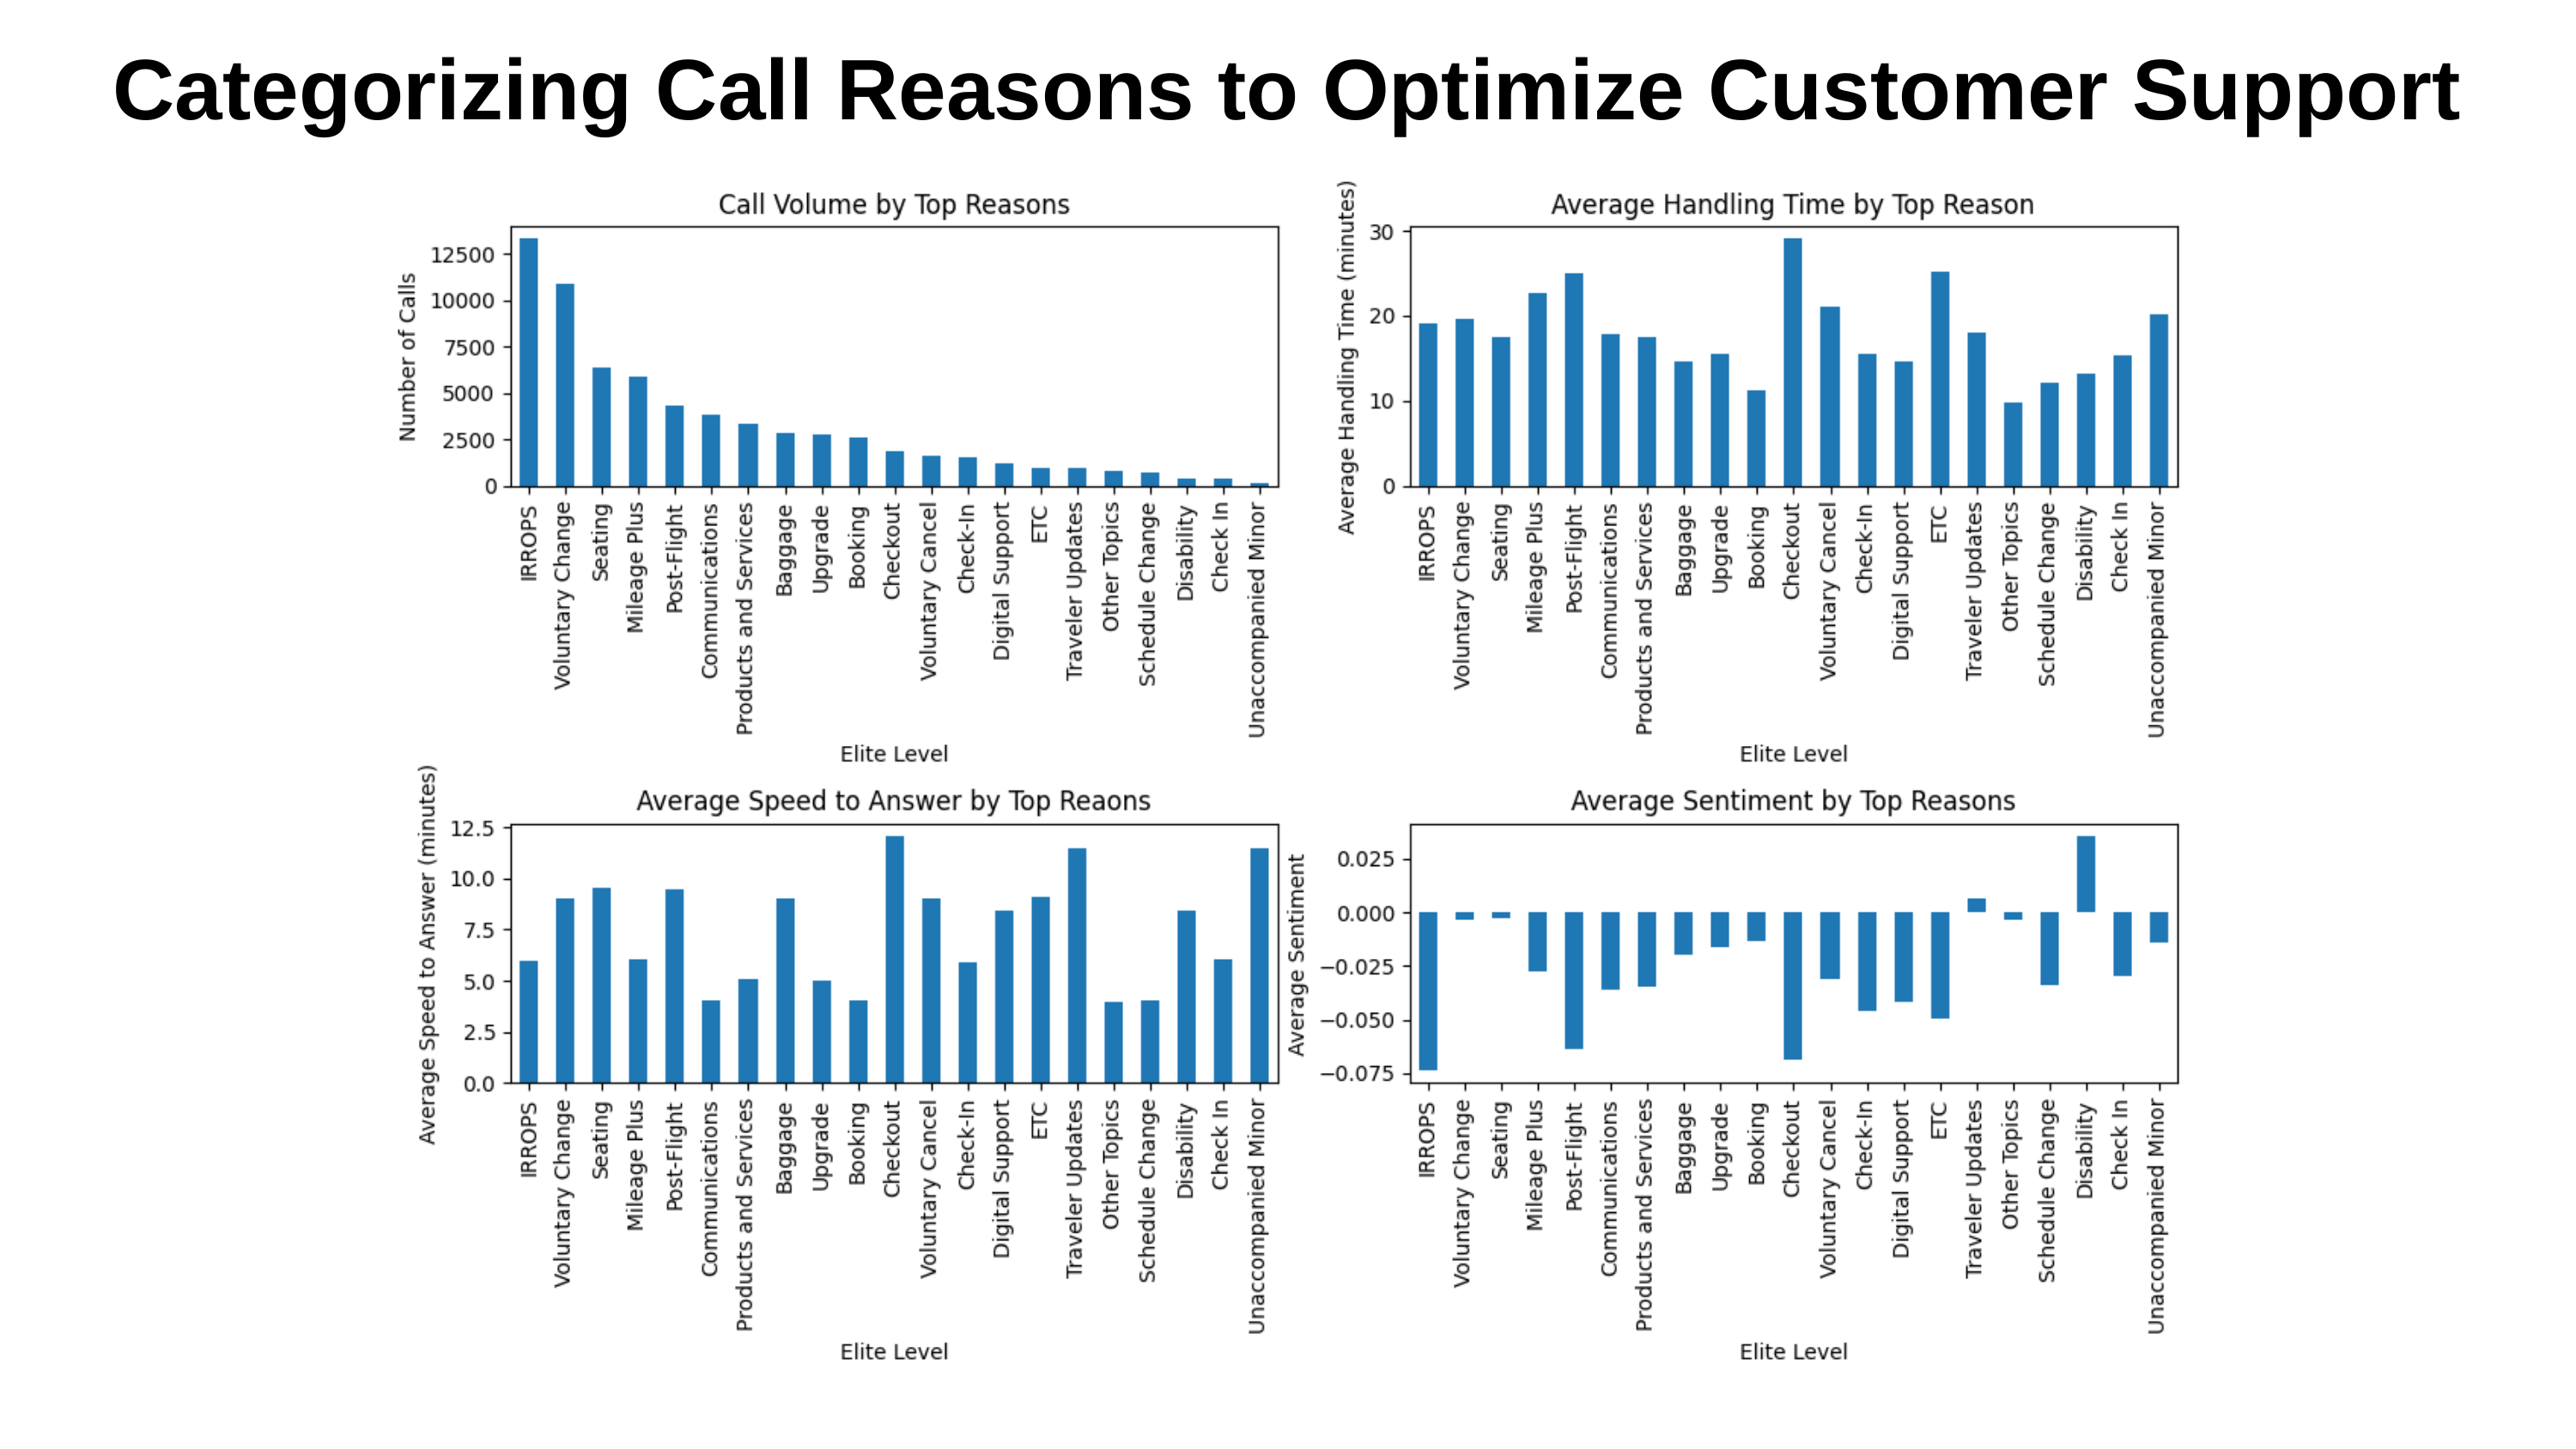

Categorizing Call Reasons to Optimize Customer Support